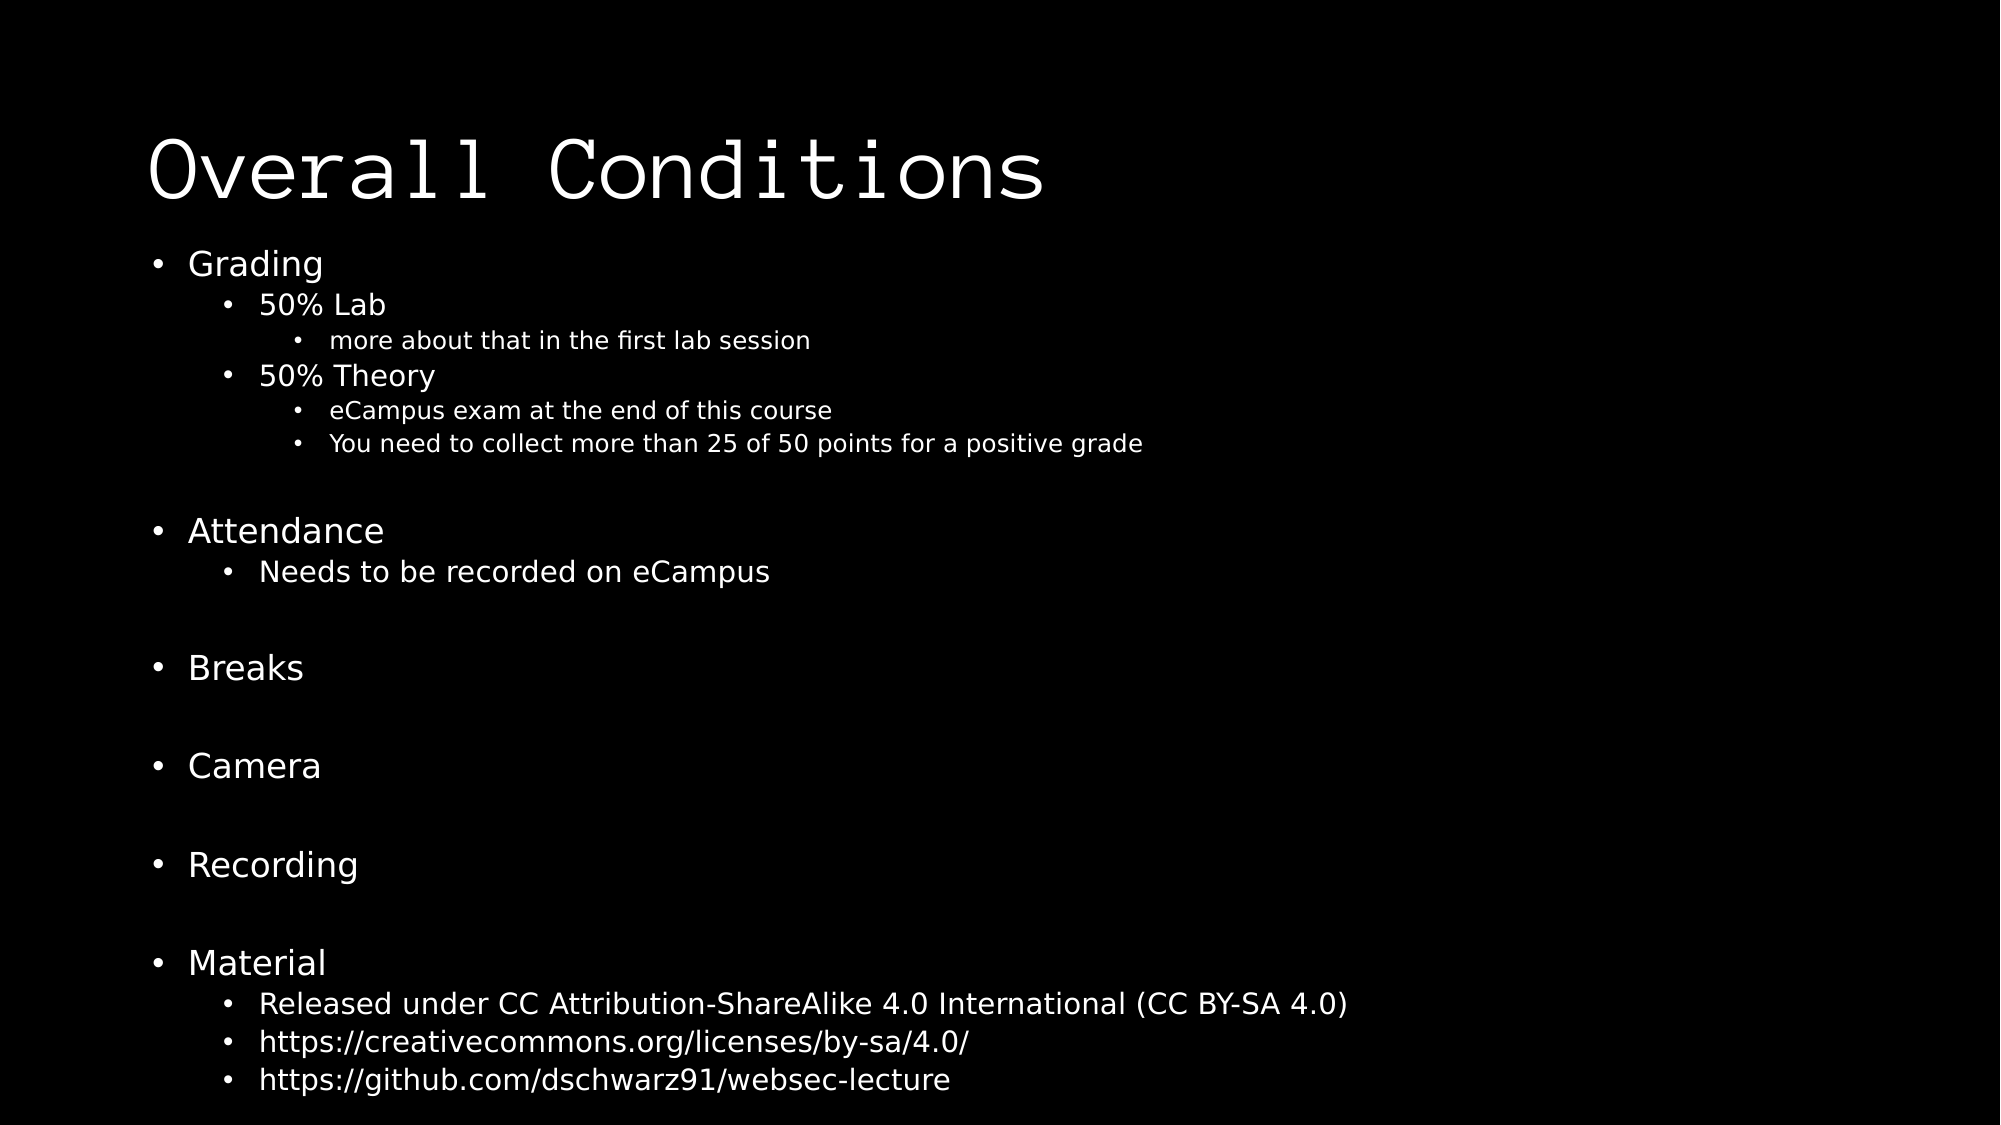

# Overall Conditions
Grading
50% Lab
more about that in the first lab session
50% Theory
eCampus exam at the end of this course
You need to collect more than 25 of 50 points for a positive grade

Attendance
Needs to be recorded on eCampus

Breaks

Camera

Recording

Material
Released under CC Attribution-ShareAlike 4.0 International (CC BY-SA 4.0)
https://creativecommons.org/licenses/by-sa/4.0/
https://github.com/dschwarz91/websec-lecture